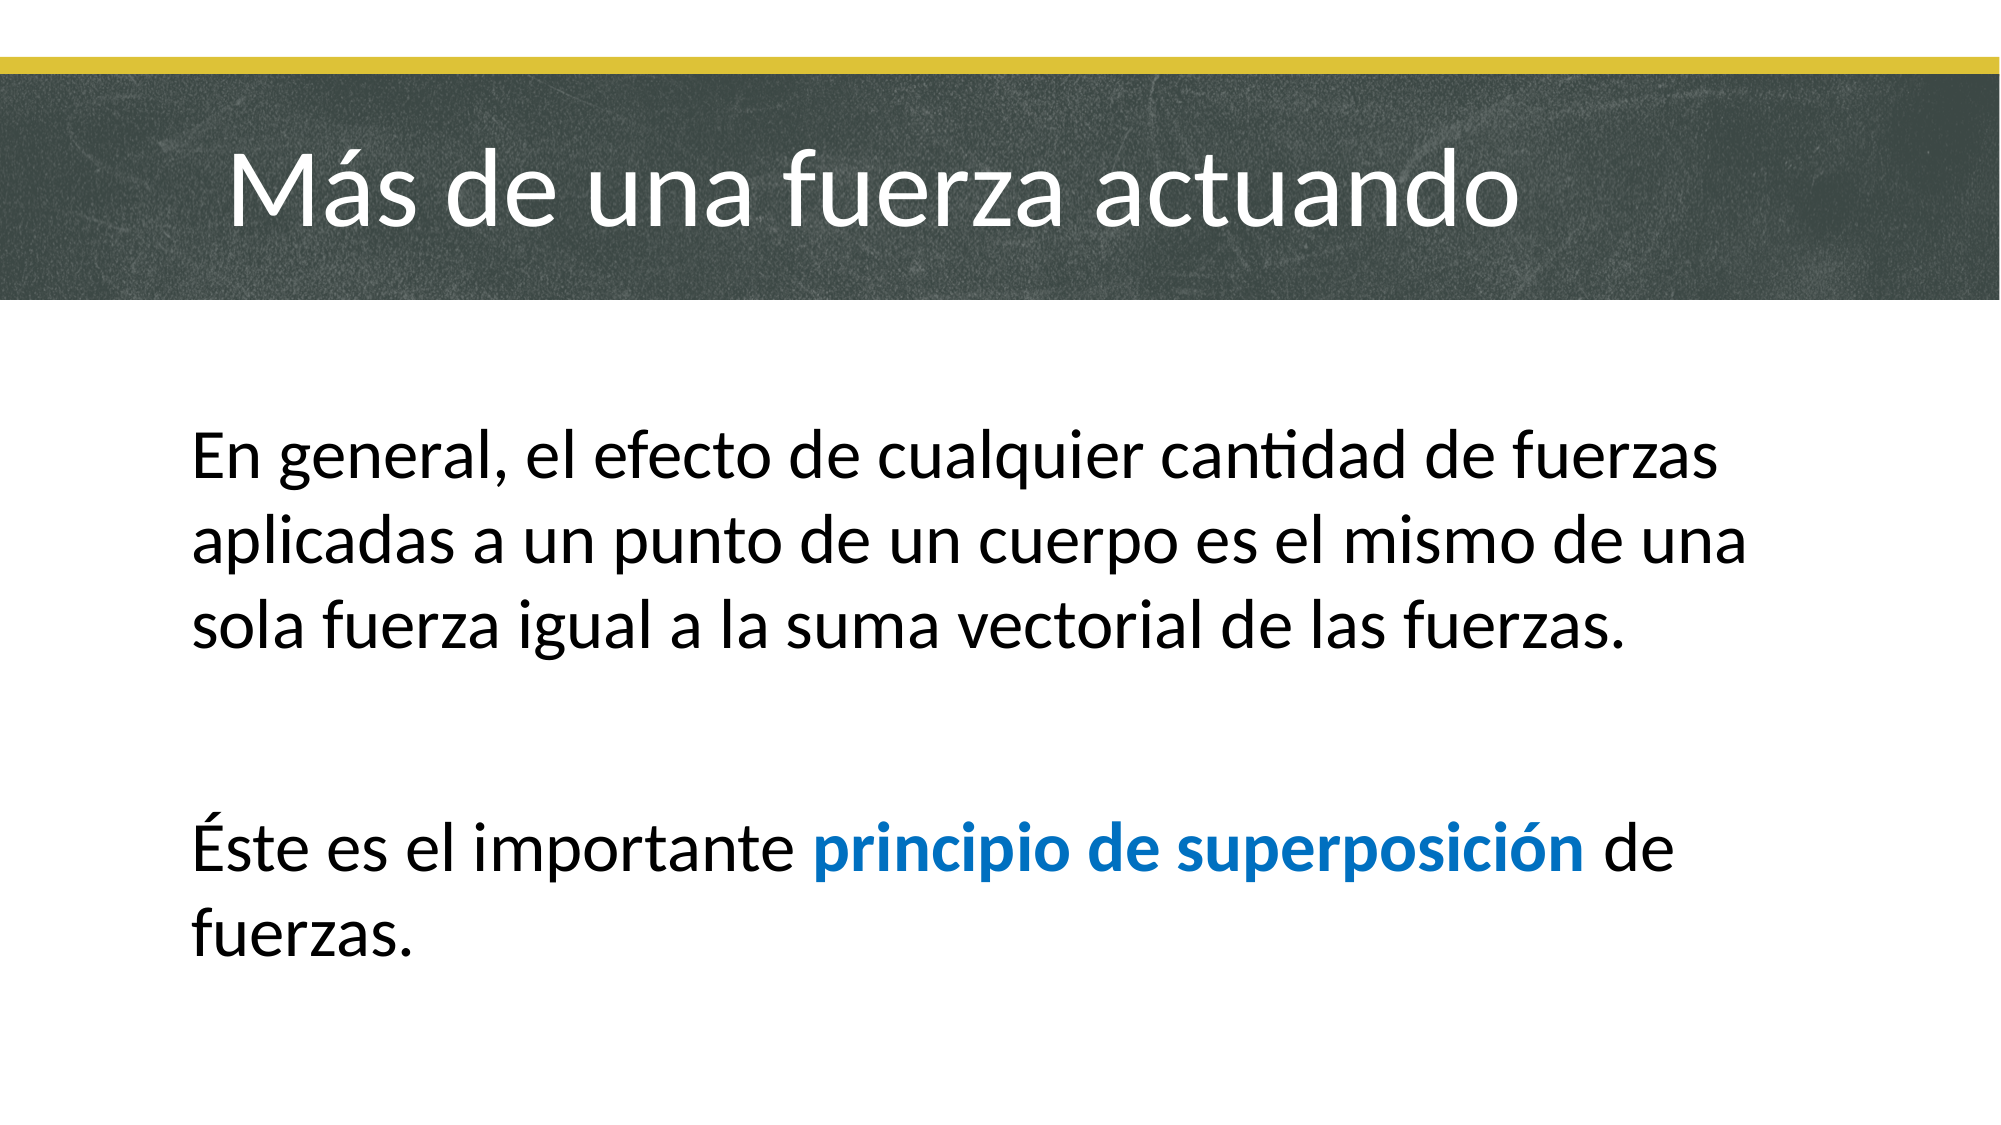

# Más de una fuerza actuando
En general, el efecto de cualquier cantidad de fuerzas aplicadas a un punto de un cuerpo es el mismo de una sola fuerza igual a la suma vectorial de las fuerzas.

Éste es el importante principio de superposición de fuerzas.